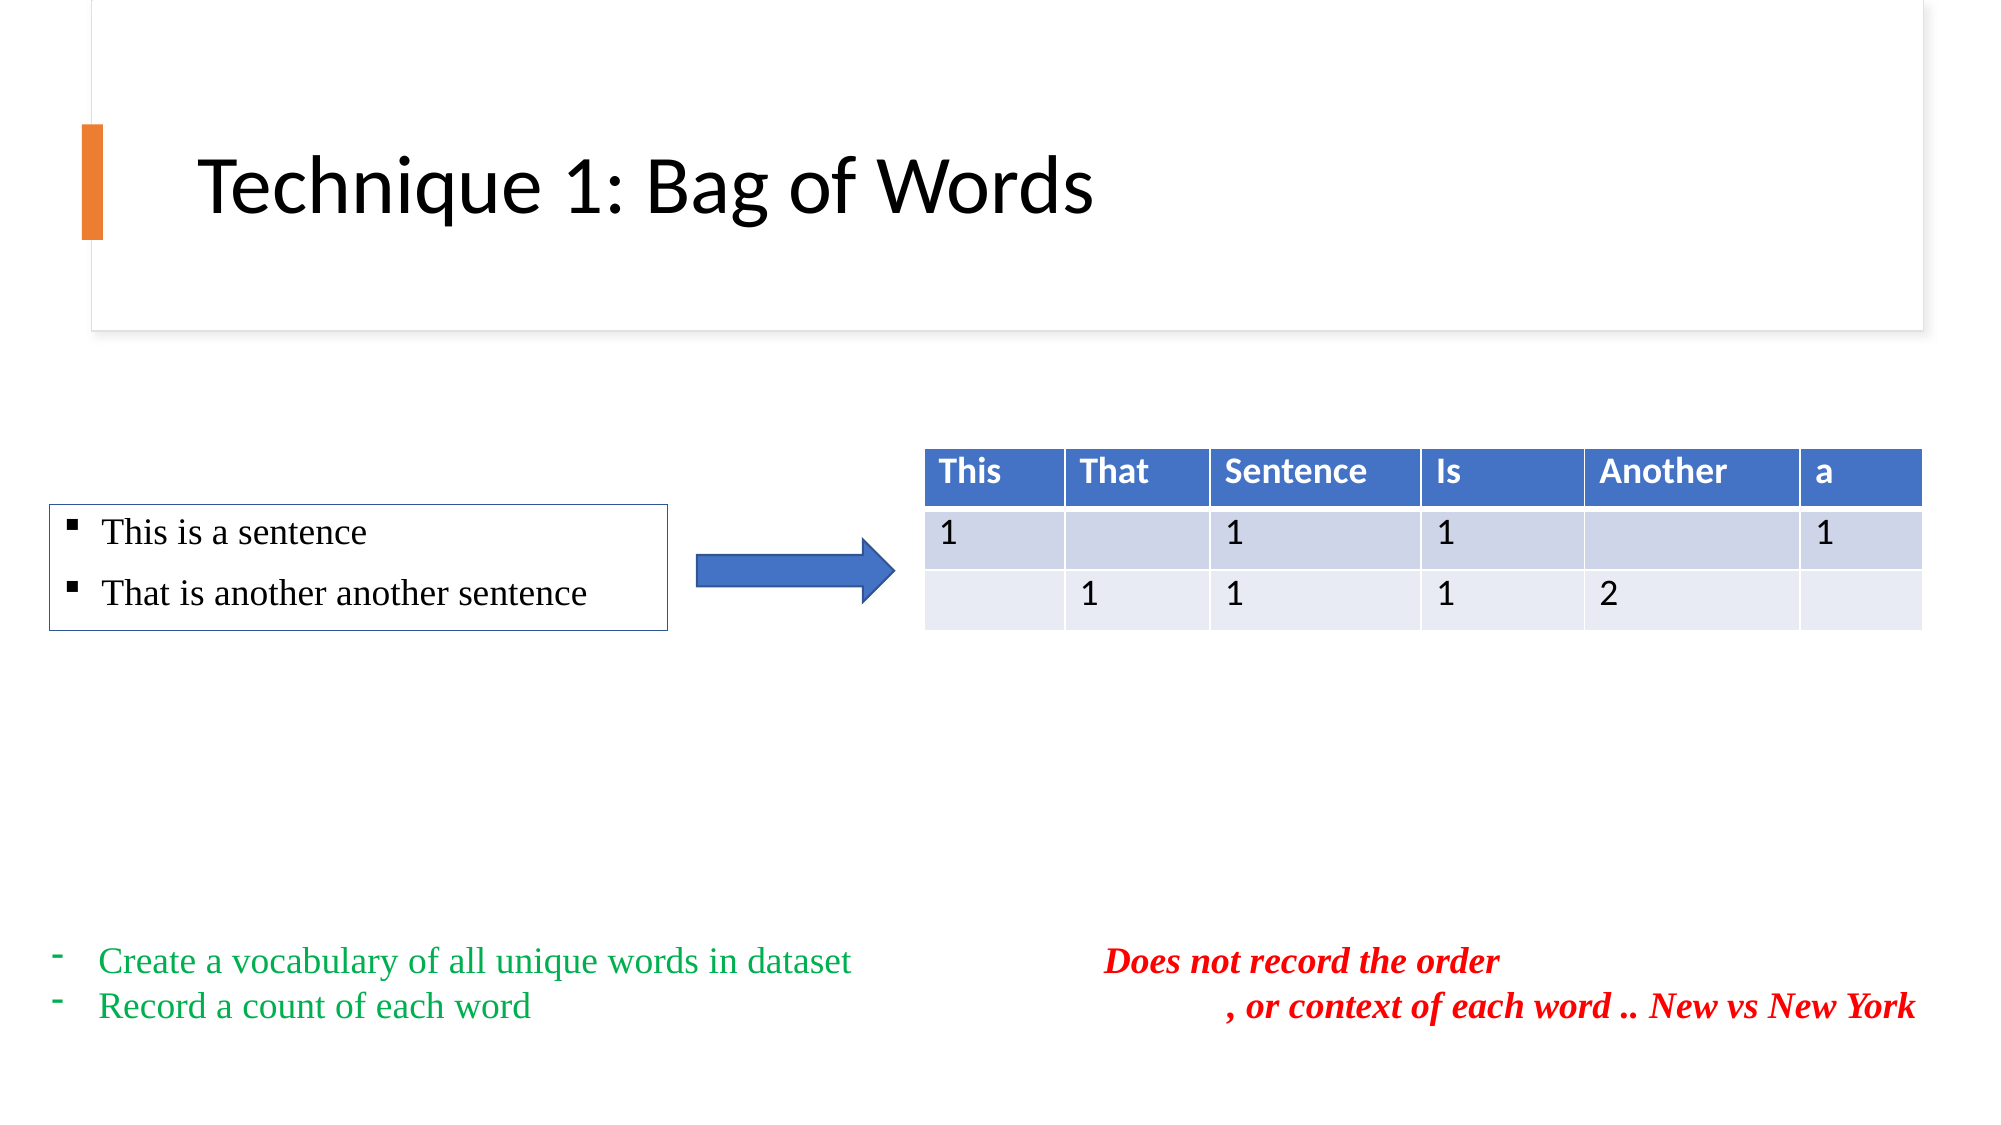

# Technique 1: Bag of Words

| This | That | Sentence | Is | Another | a |
| --- | --- | --- | --- | --- | --- |
| 1 |  | 1 | 1 |  | 1 |
|  | 1 | 1 | 1 | 2 |  |
This is a sentence
That is another another sentence

Does not record the order
             , or context of each word .. New vs New York
Create a vocabulary of all unique words in dataset
Record a count of each word